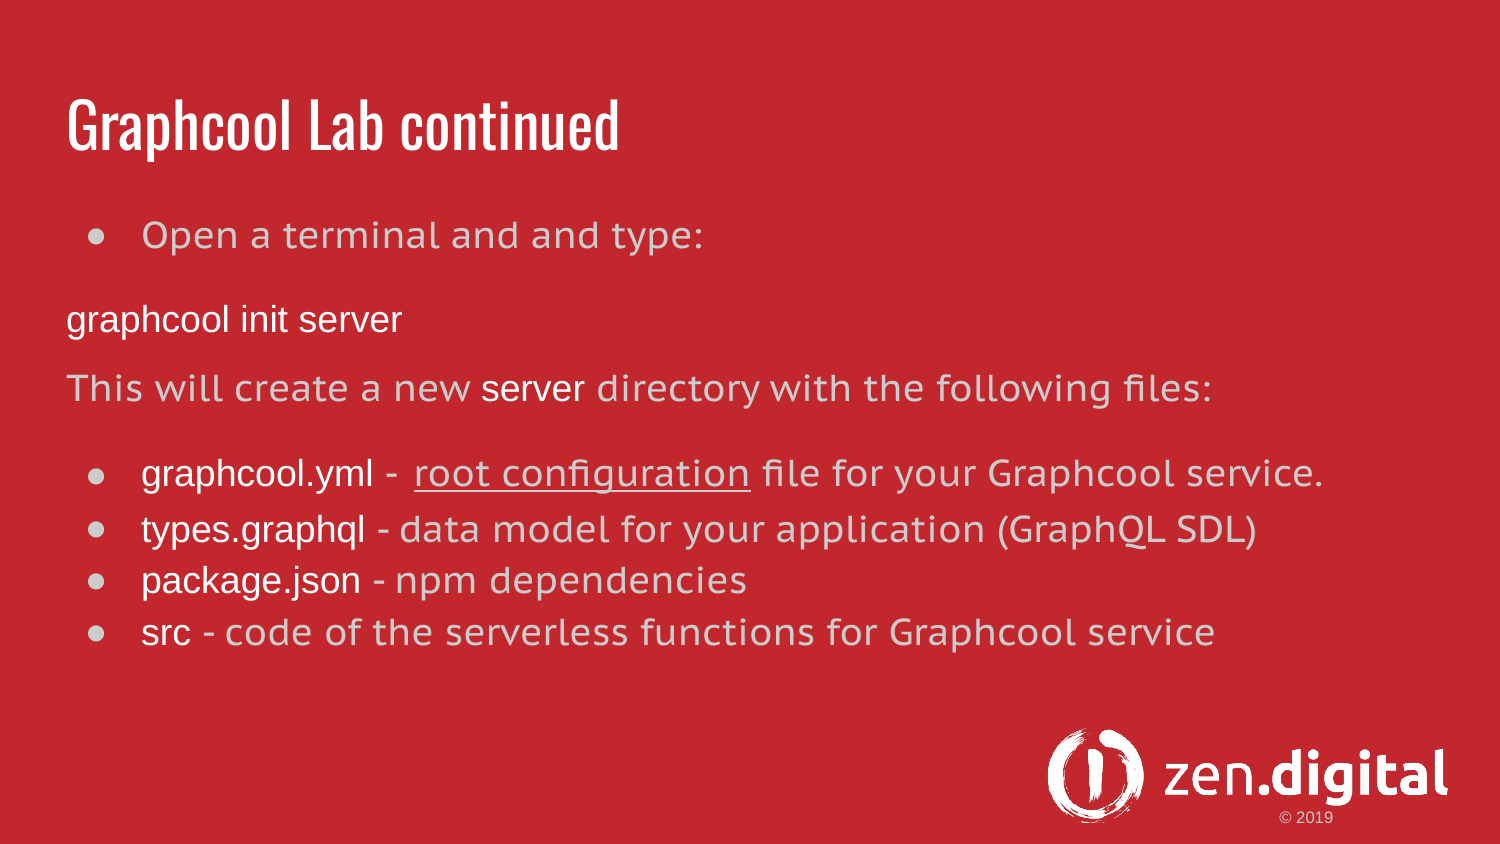

# Graphcool Lab continued
Open a terminal and and type:
graphcool init server
This will create a new server directory with the following files:
graphcool.yml -  root configuration file for your Graphcool service.
types.graphql - data model for your application (GraphQL SDL)
package.json - npm dependencies
src - code of the serverless functions for Graphcool service